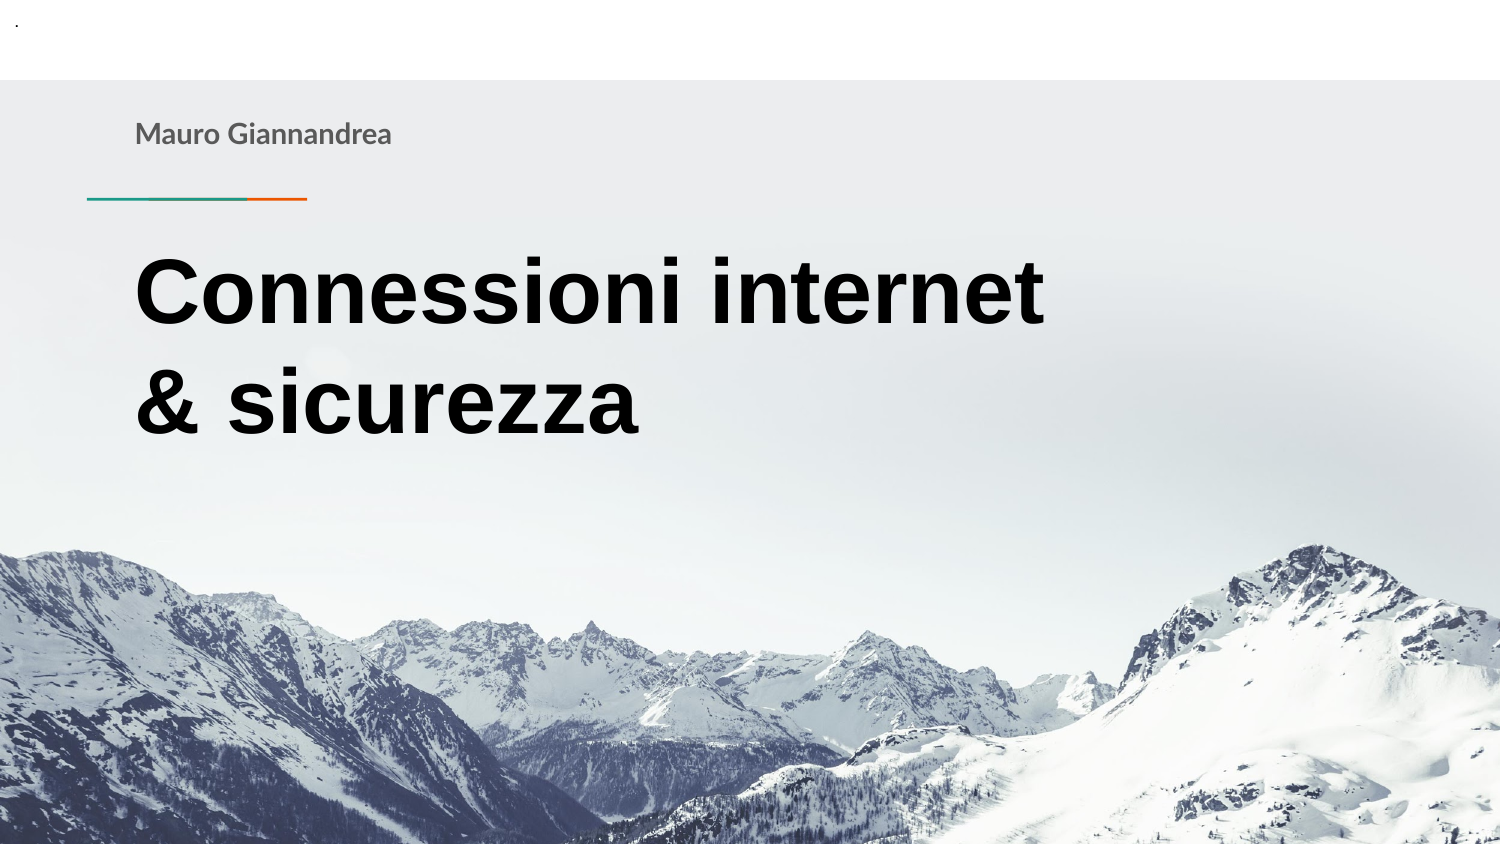

.
Mauro Giannandrea
# Connessioni internet & sicurezza